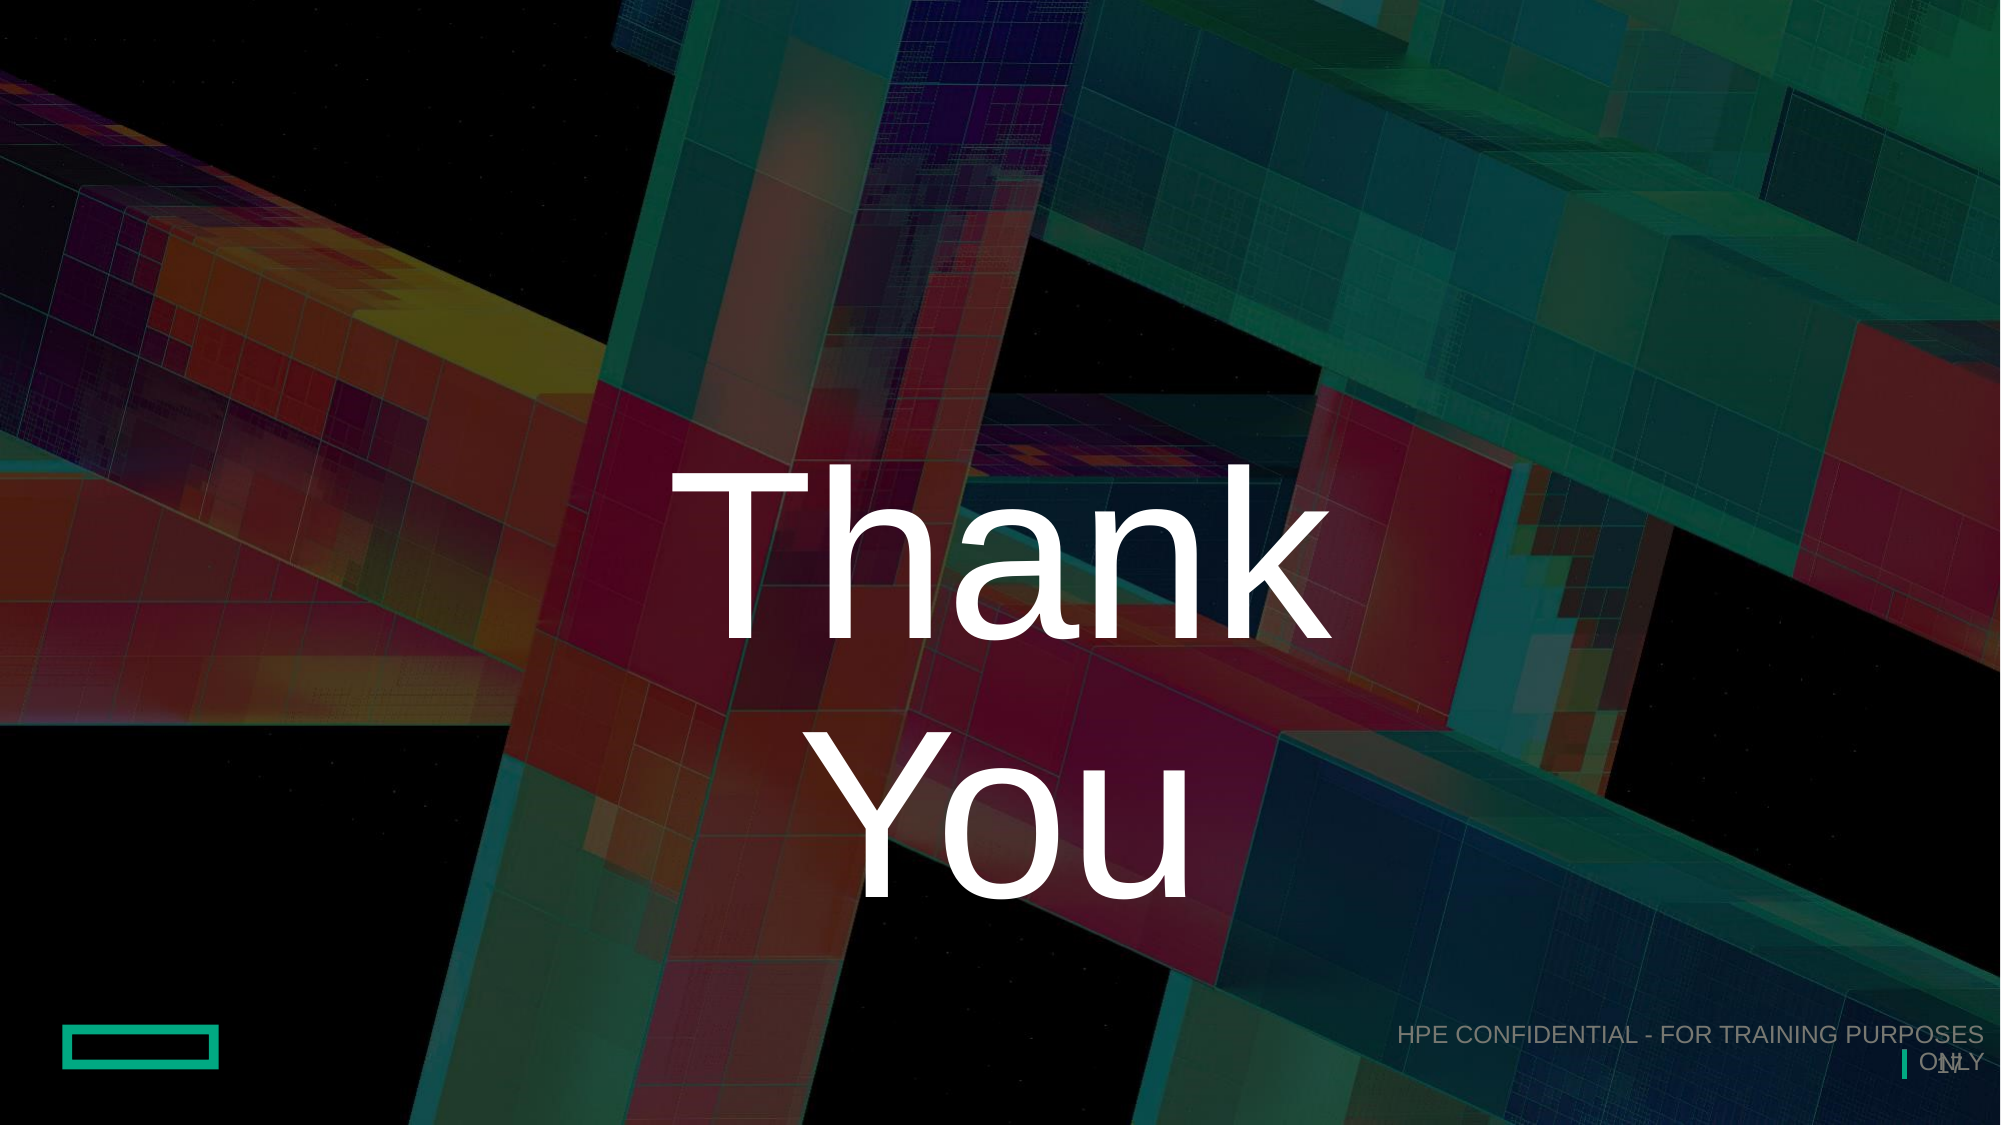

Thank You
17
HPE Confidential - For training purposes only